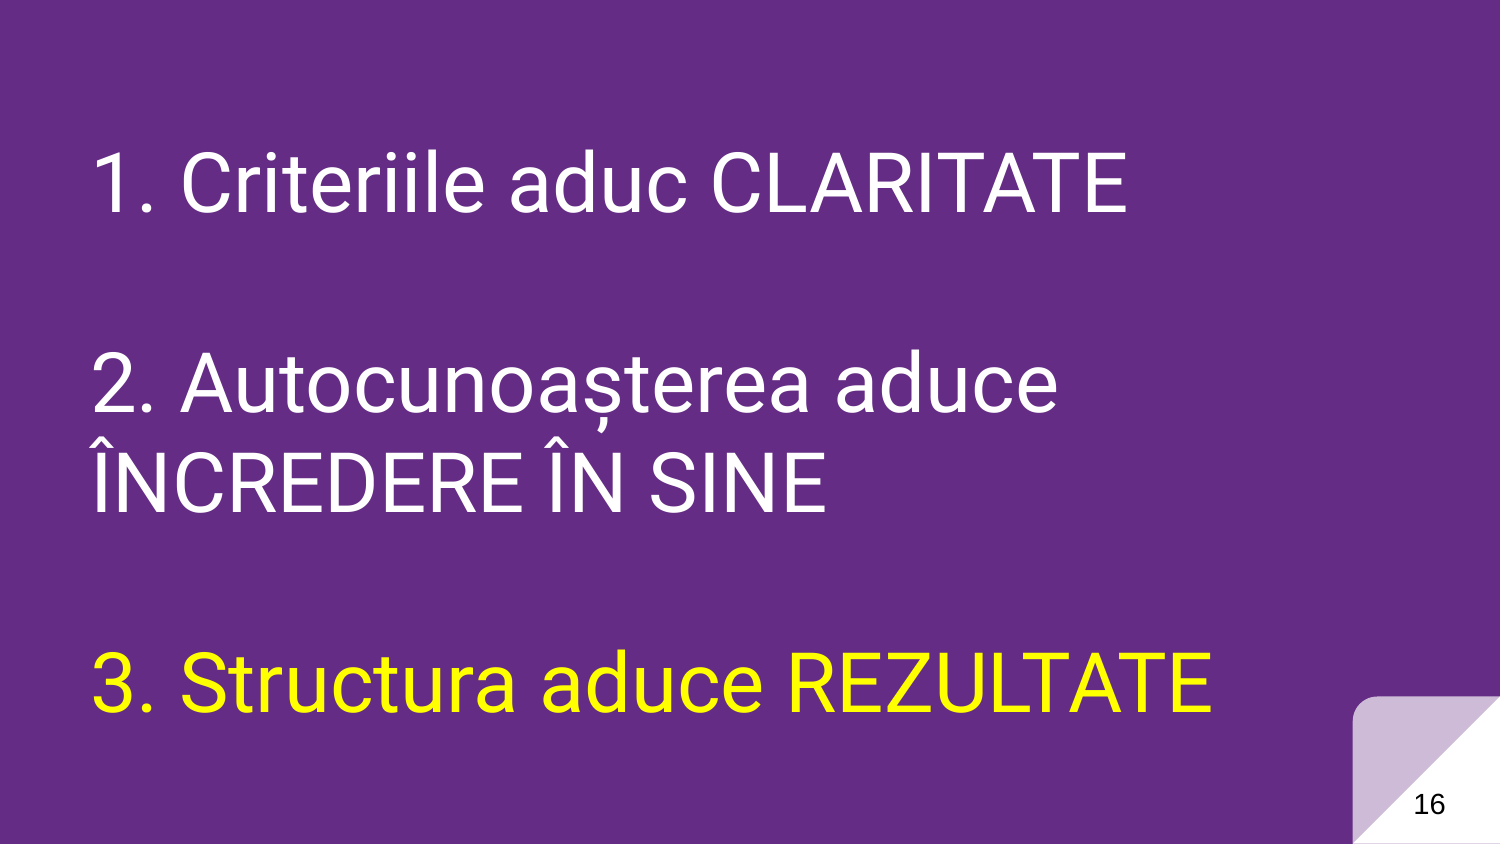

# 1. Criteriile aduc CLARITATE 2. Autocunoașterea aduce ÎNCREDERE ÎN SINE 3. Structura aduce REZULTATE
16